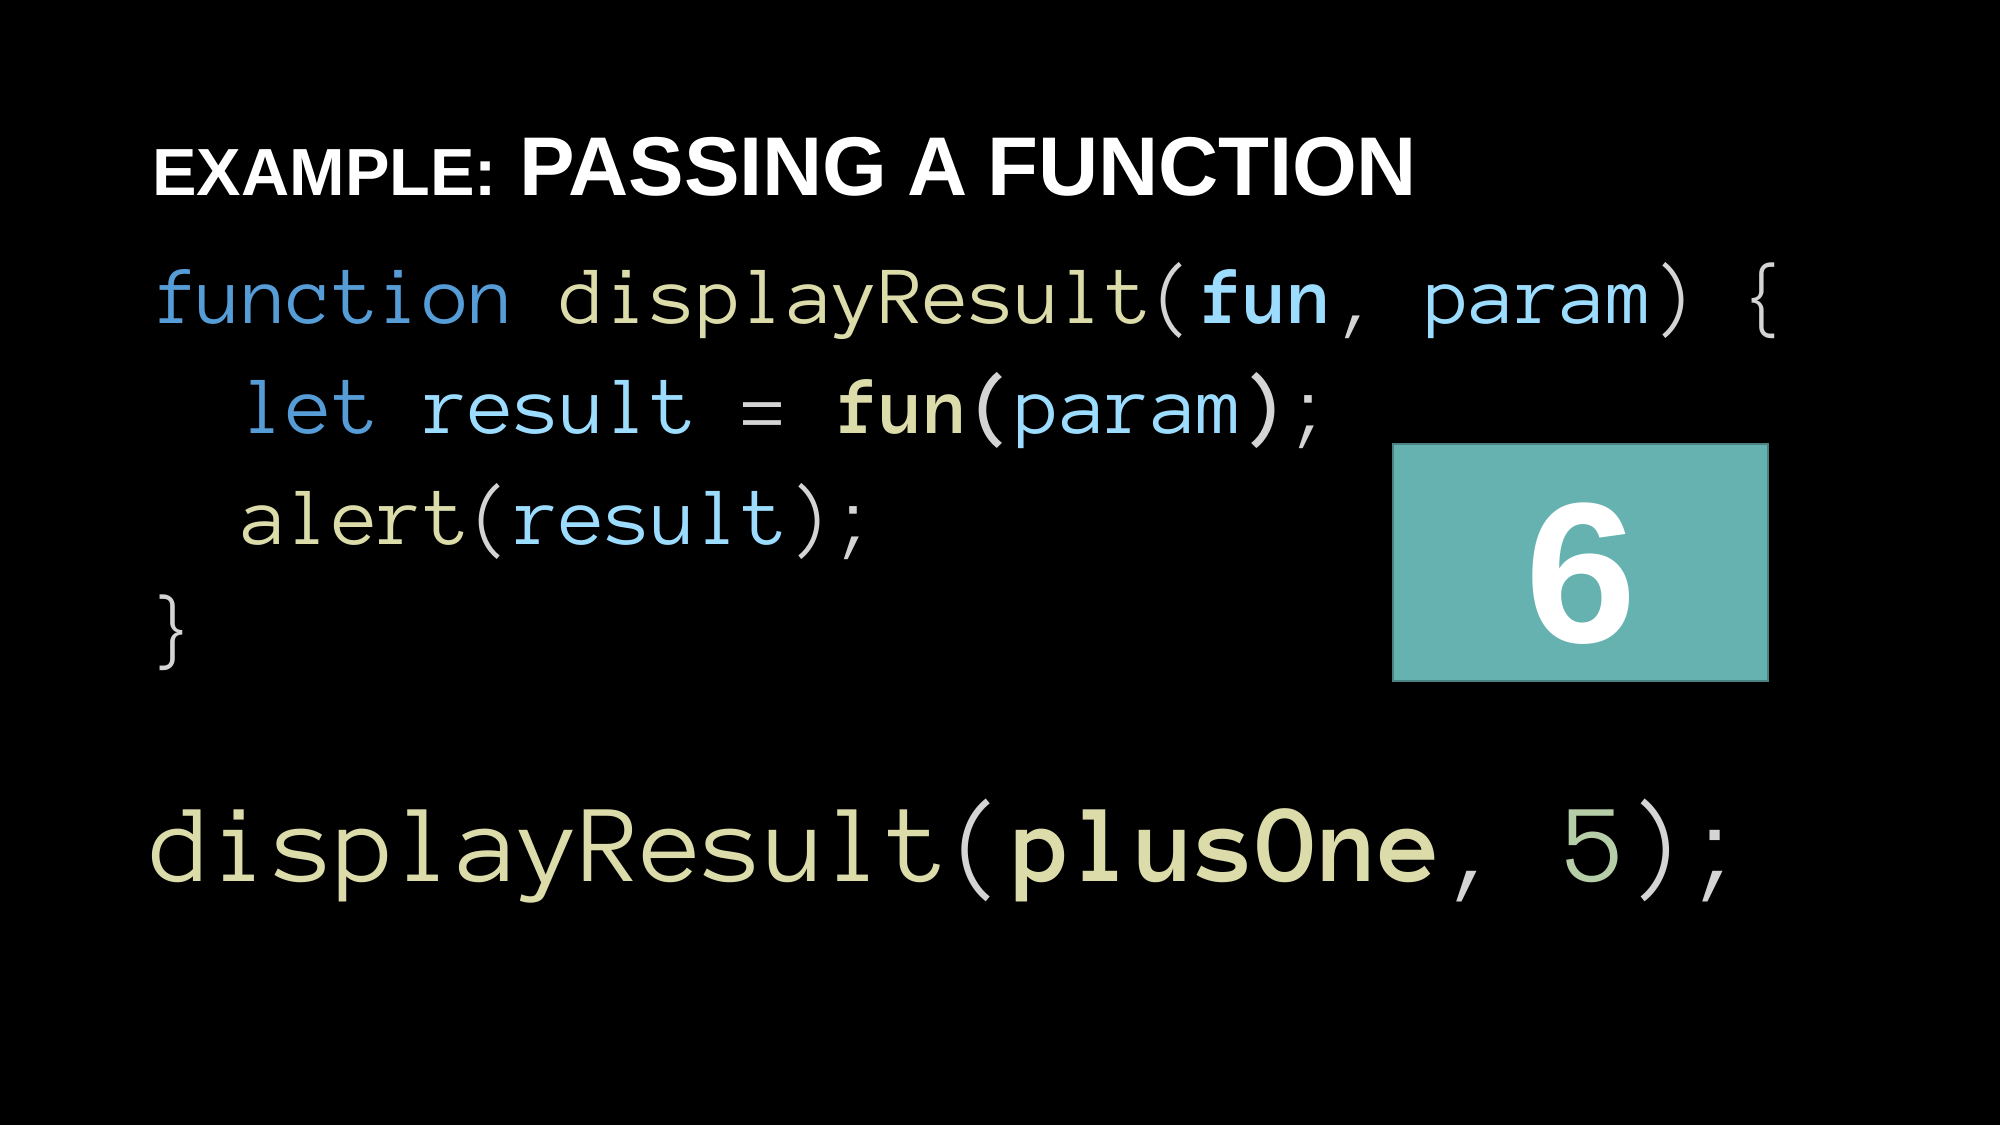

# Example: Passing a Function
function displayResult(fun, param) {
  let result = fun(param);
  alert(result);
}
displayResult(plusOne, 5);
6